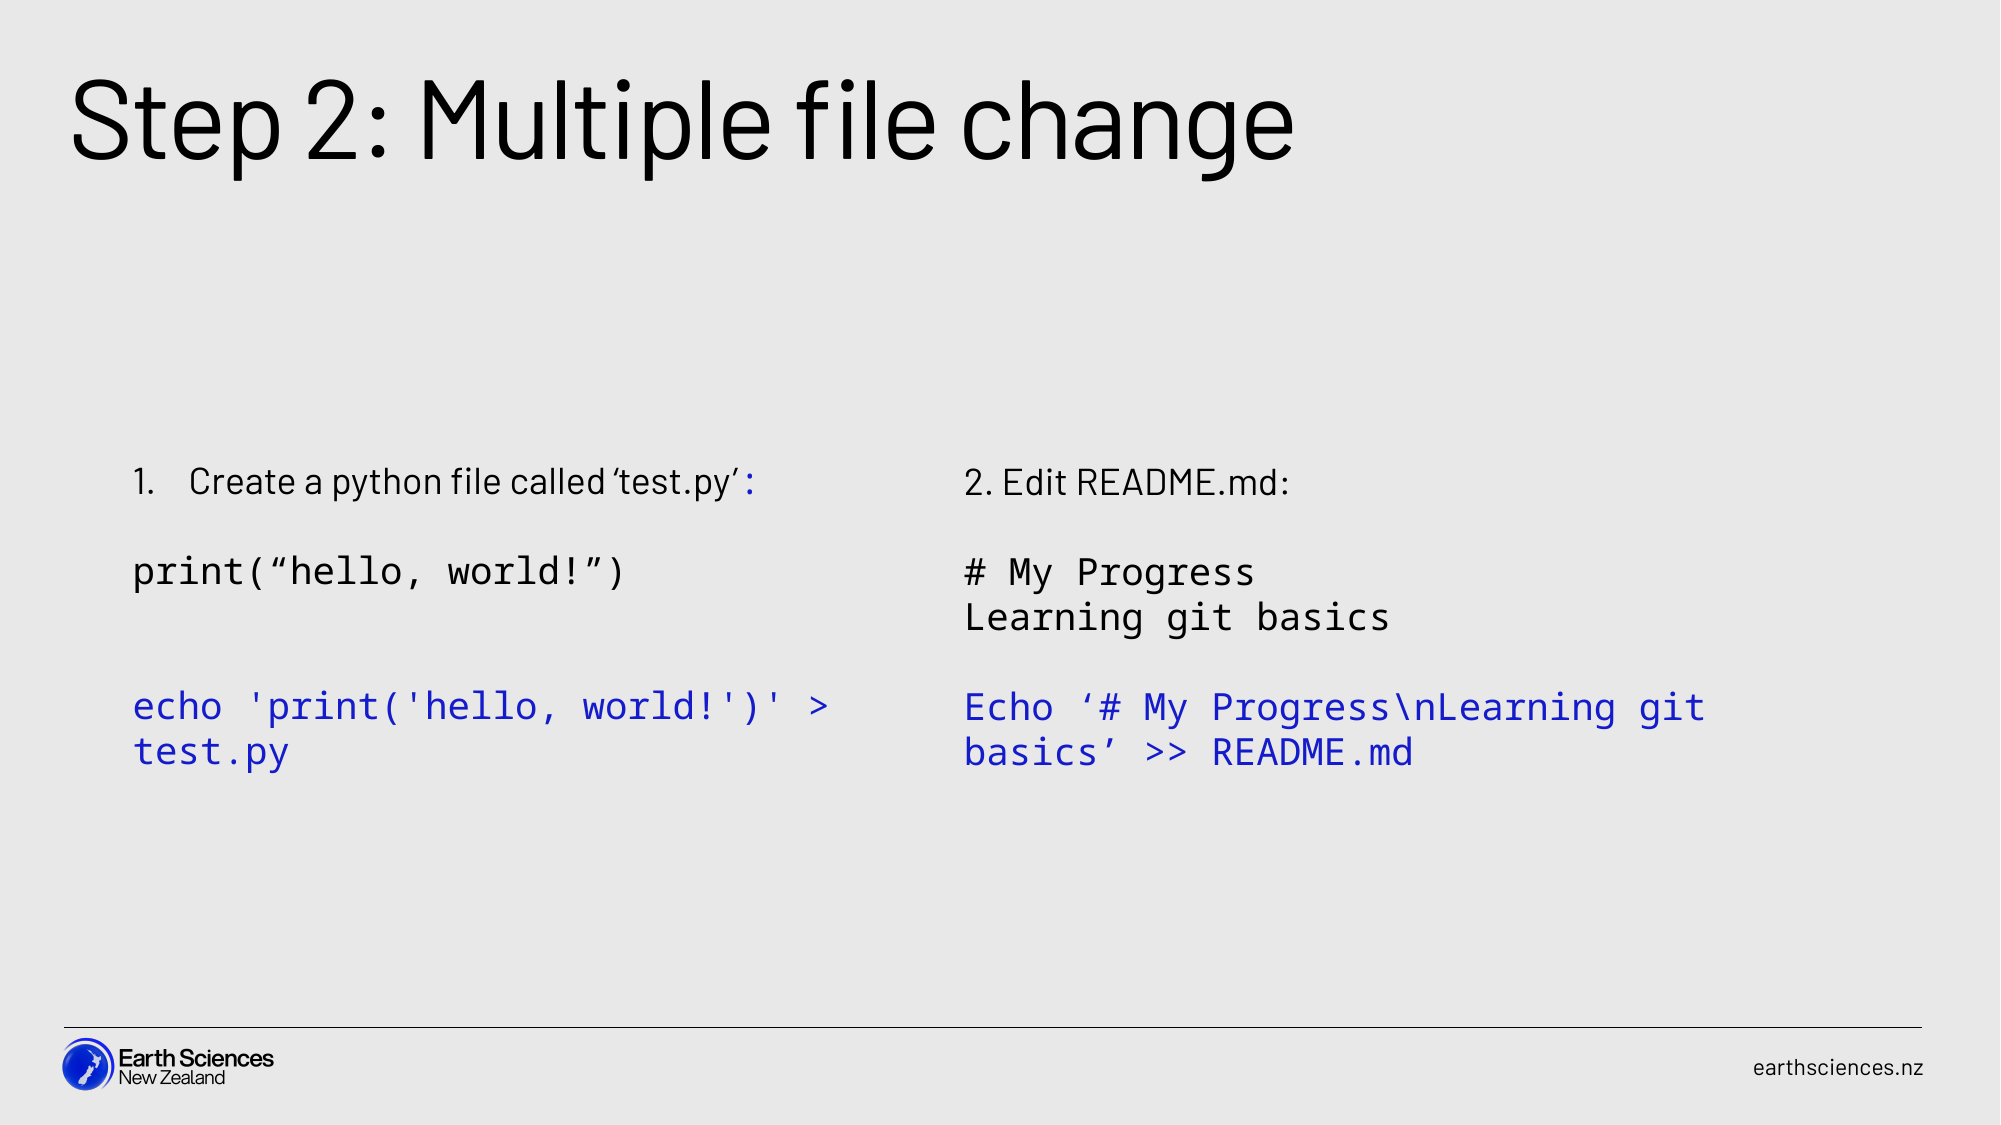

Step 2: Multiple file change
Create a python file called ‘test.py’:

print(“hello, world!”)

echo 'print('hello, world!')' > test.py

2. Edit README.md:

# My Progress
Learning git basics

Echo ‘# My Progress\nLearning git basics’ >> README.md